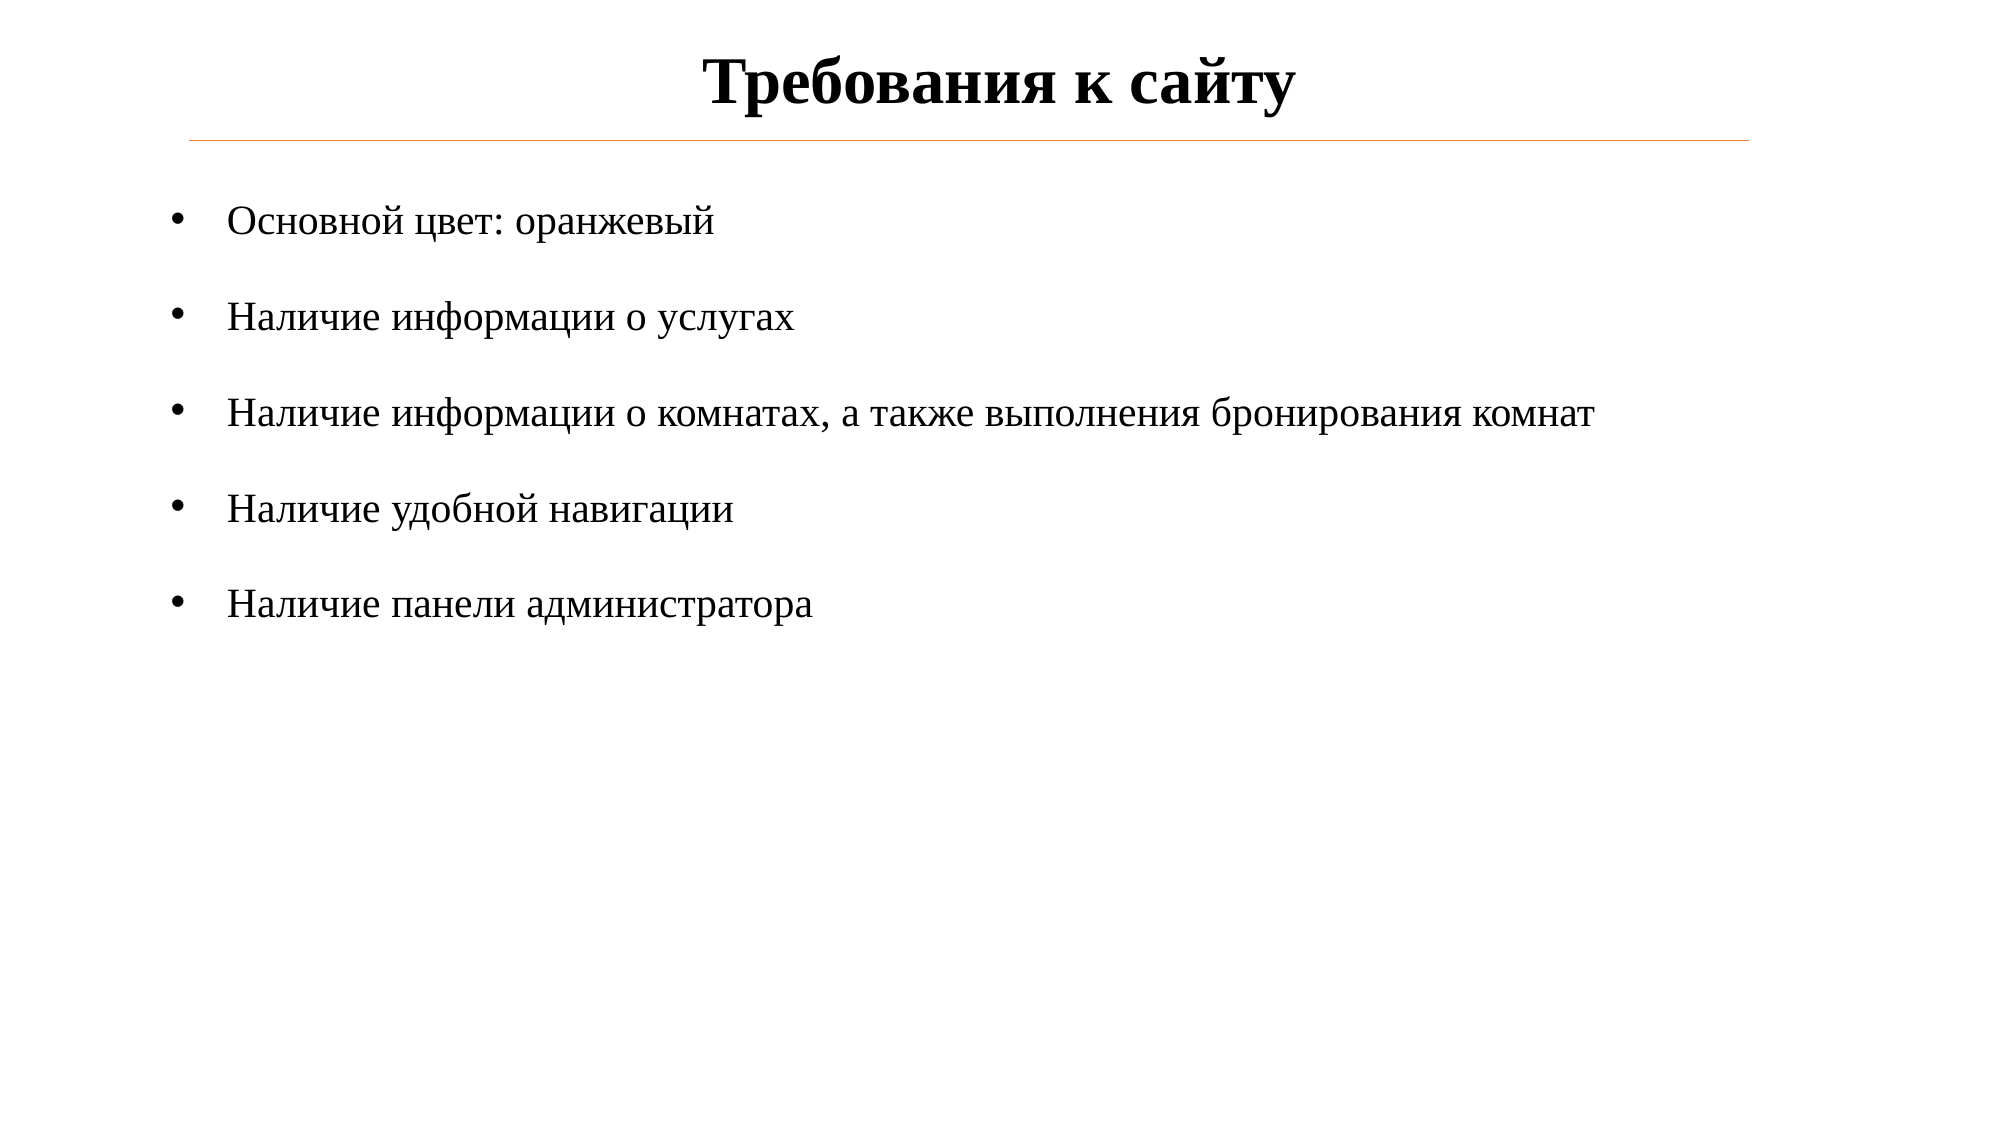

# Требования к сайту
Основной цвет: оранжевый
Наличие информации о услугах
Наличие информации о комнатах, а также выполнения бронирования комнат
Наличие удобной навигации
Наличие панели администратора